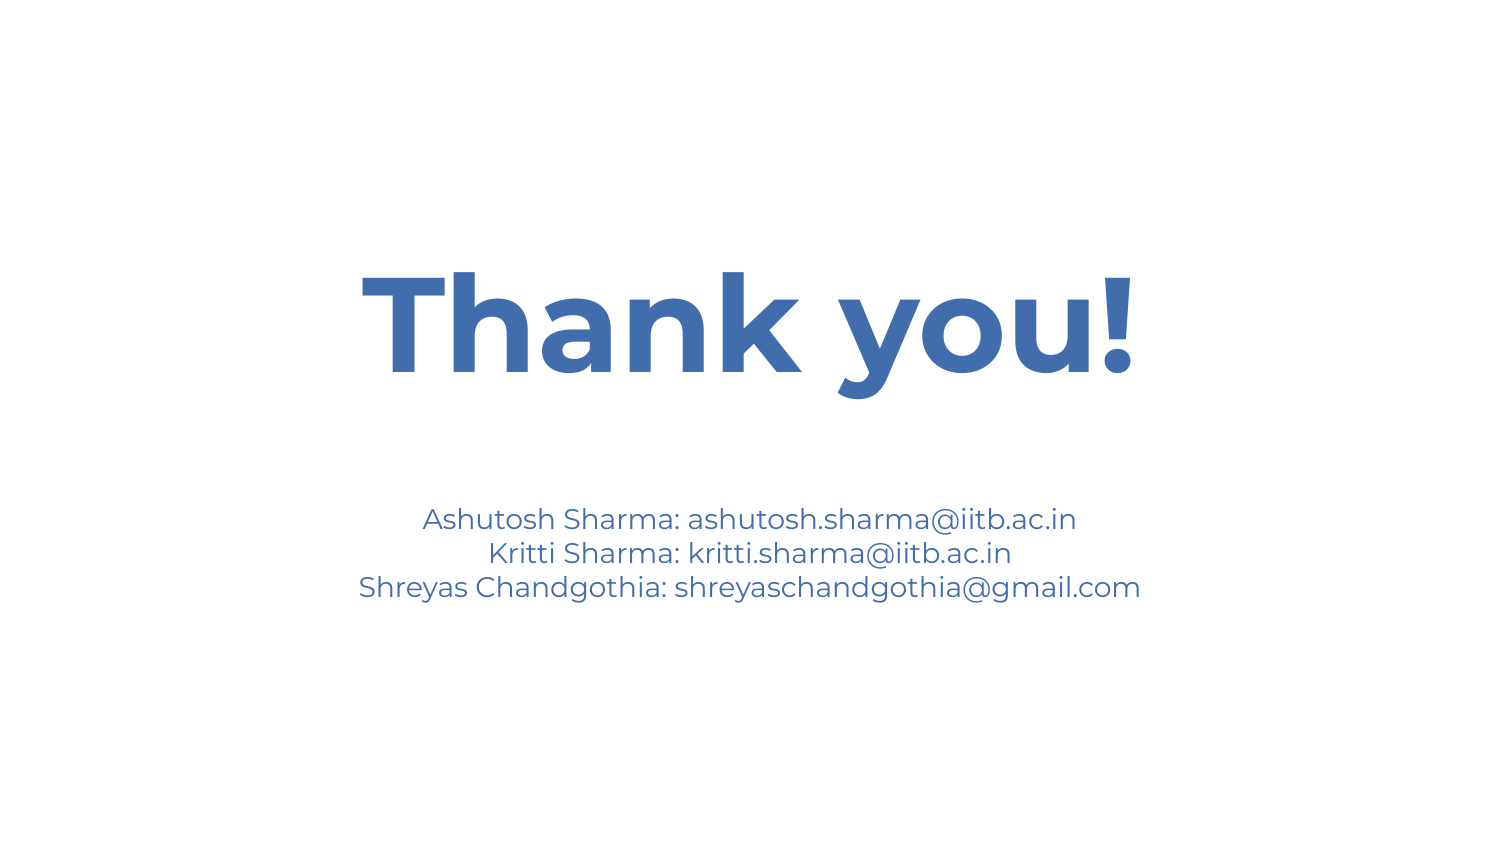

# Thank you!

Ashutosh Sharma: ashutosh.sharma@iitb.ac.in
Kritti Sharma: kritti.sharma@iitb.ac.in
Shreyas Chandgothia: shreyaschandgothia@gmail.com